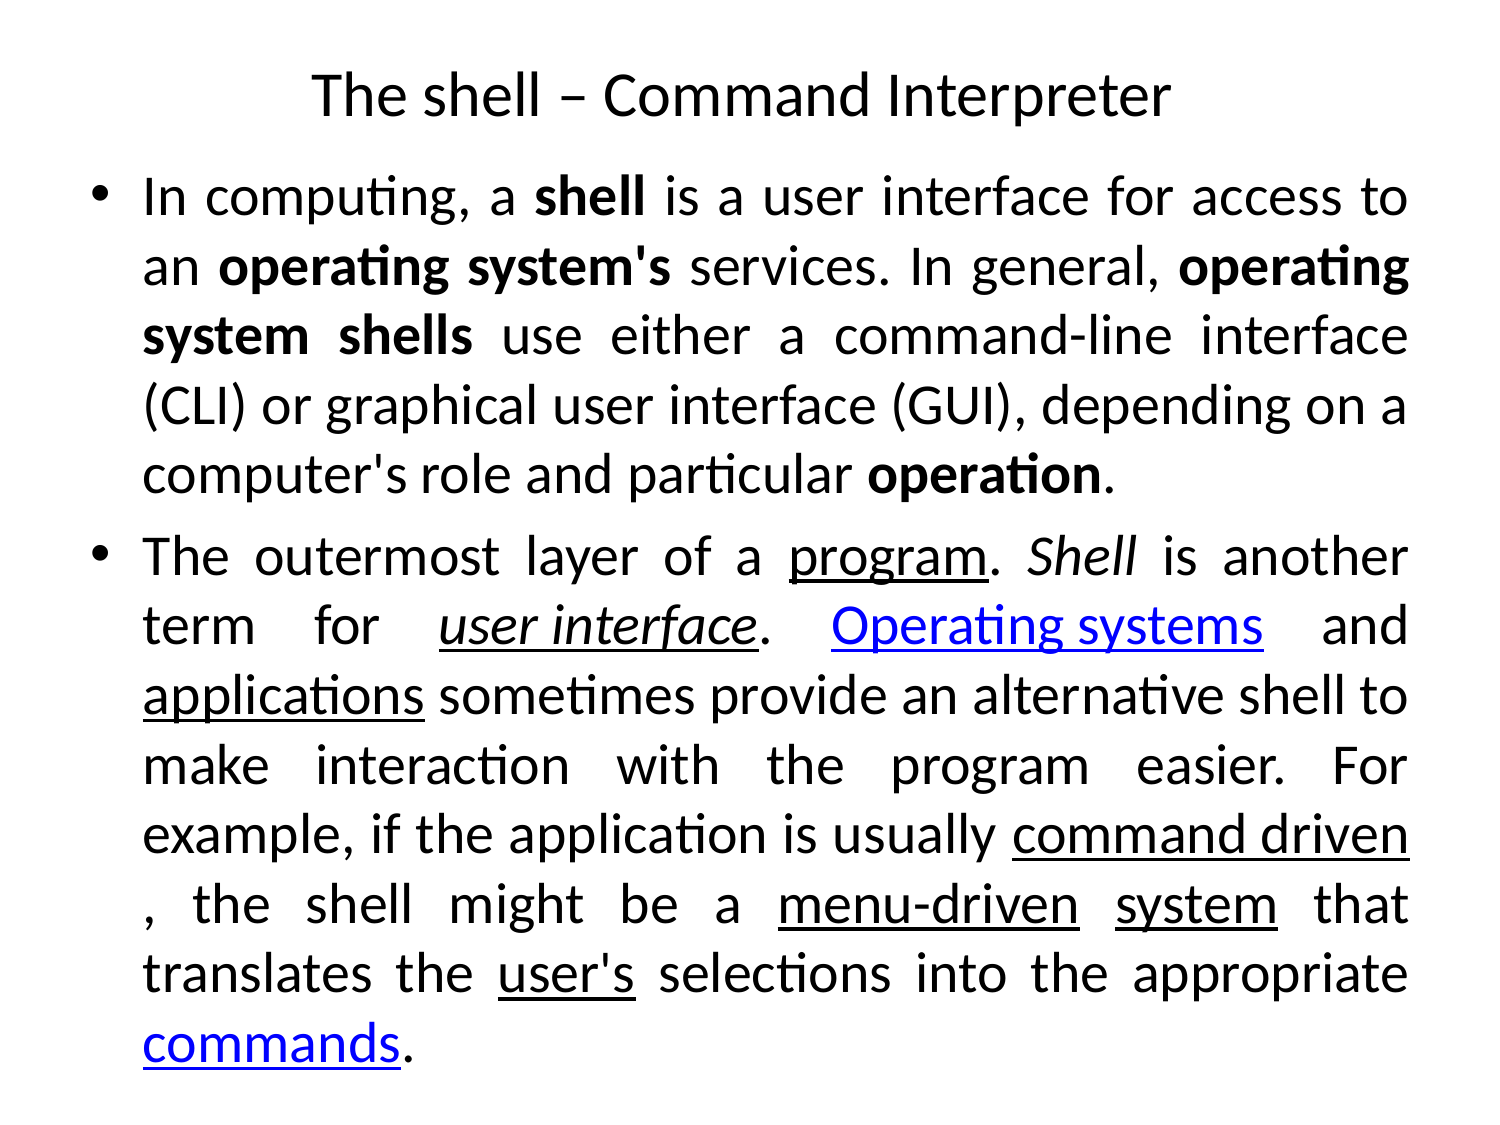

# The shell – Command Interpreter
In computing, a shell is a user interface for access to an operating system's services. In general, operating system shells use either a command-line interface (CLI) or graphical user interface (GUI), depending on a computer's role and particular operation.
The outermost layer of a program. Shell is another term for user interface. Operating systems and applications sometimes provide an alternative shell to make interaction with the program easier. For example, if the application is usually command driven, the shell might be a menu-driven system that translates the user's selections into the appropriate commands.